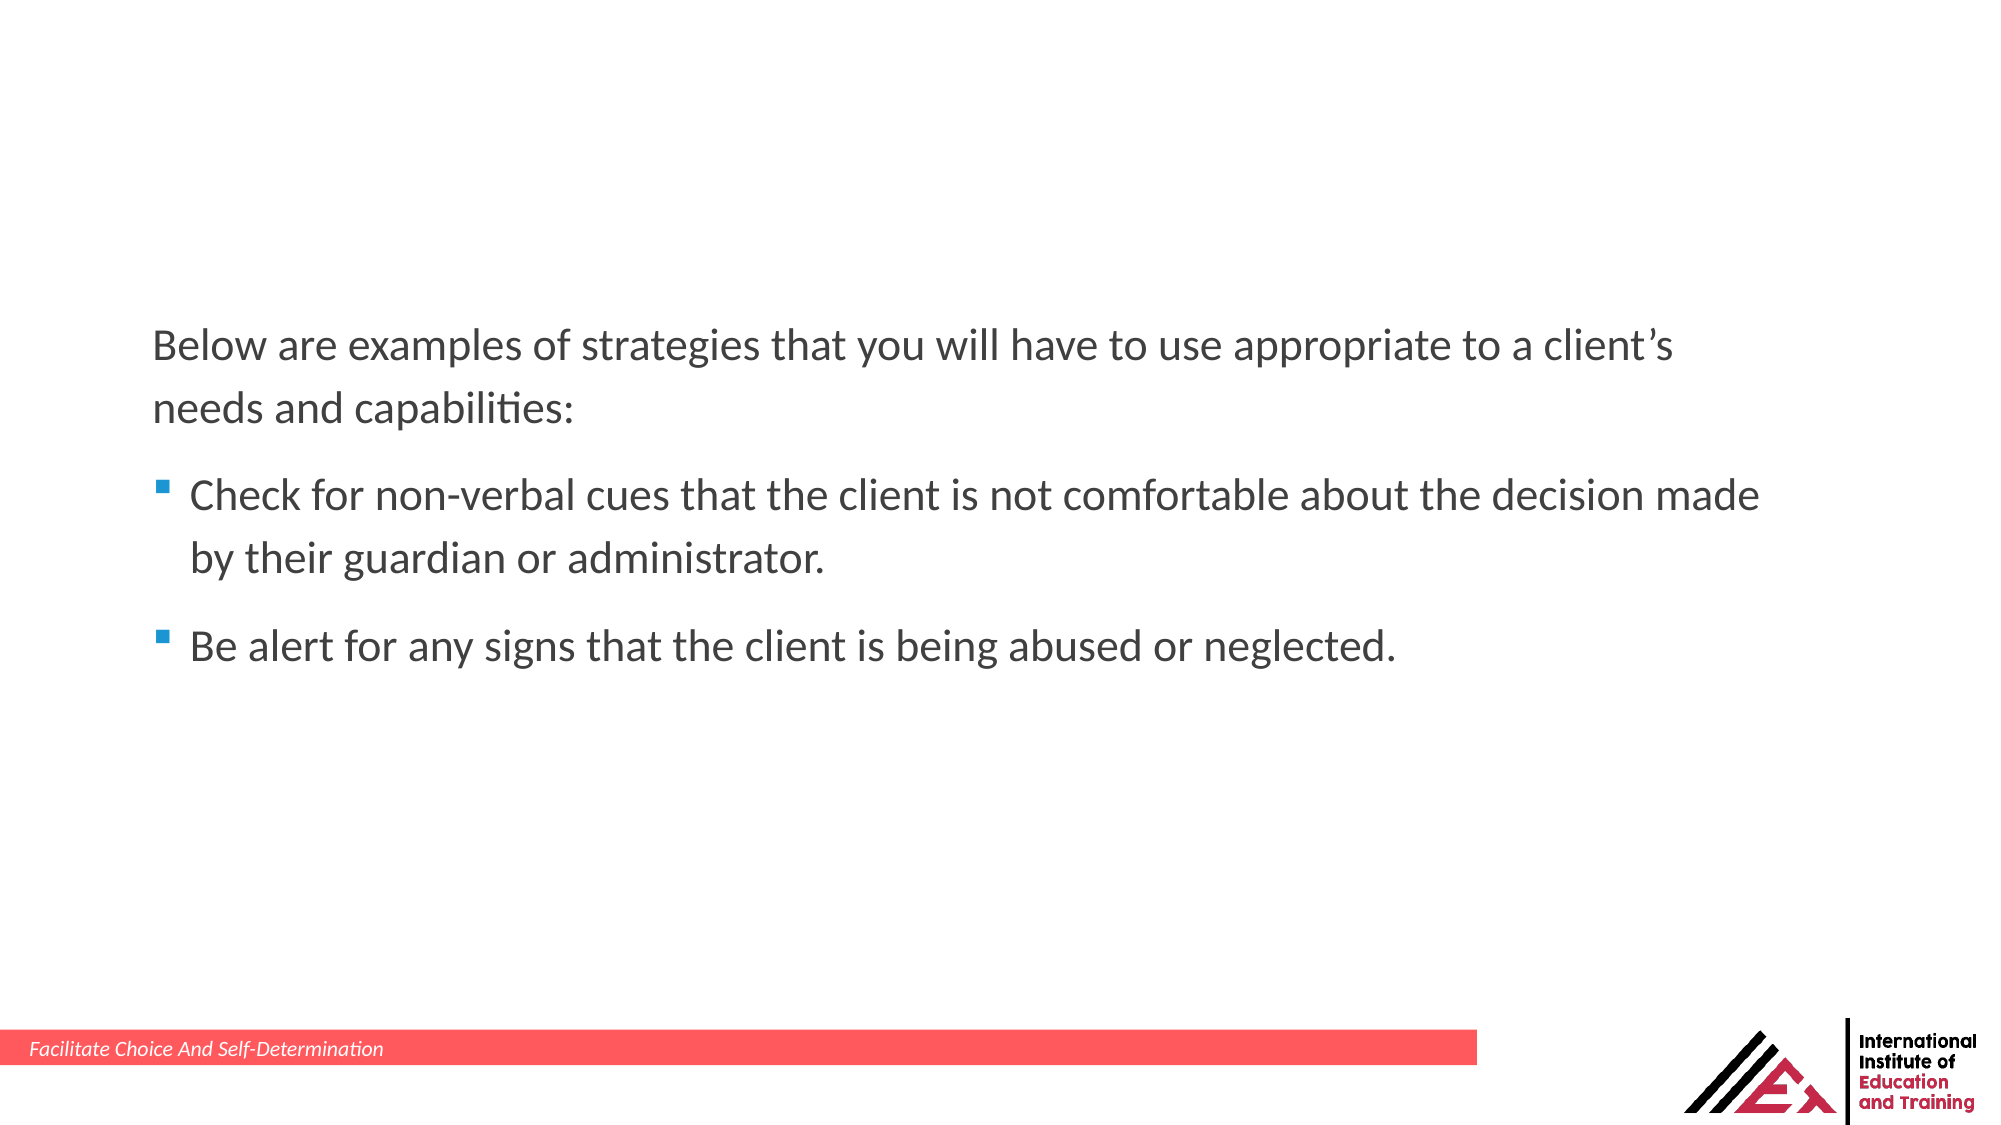

Below are examples of strategies that you will have to use appropriate to a client’s needs and capabilities:
Check for non-verbal cues that the client is not comfortable about the decision made by their guardian or administrator.
Be alert for any signs that the client is being abused or neglected.

Facilitate Choice And Self-Determination